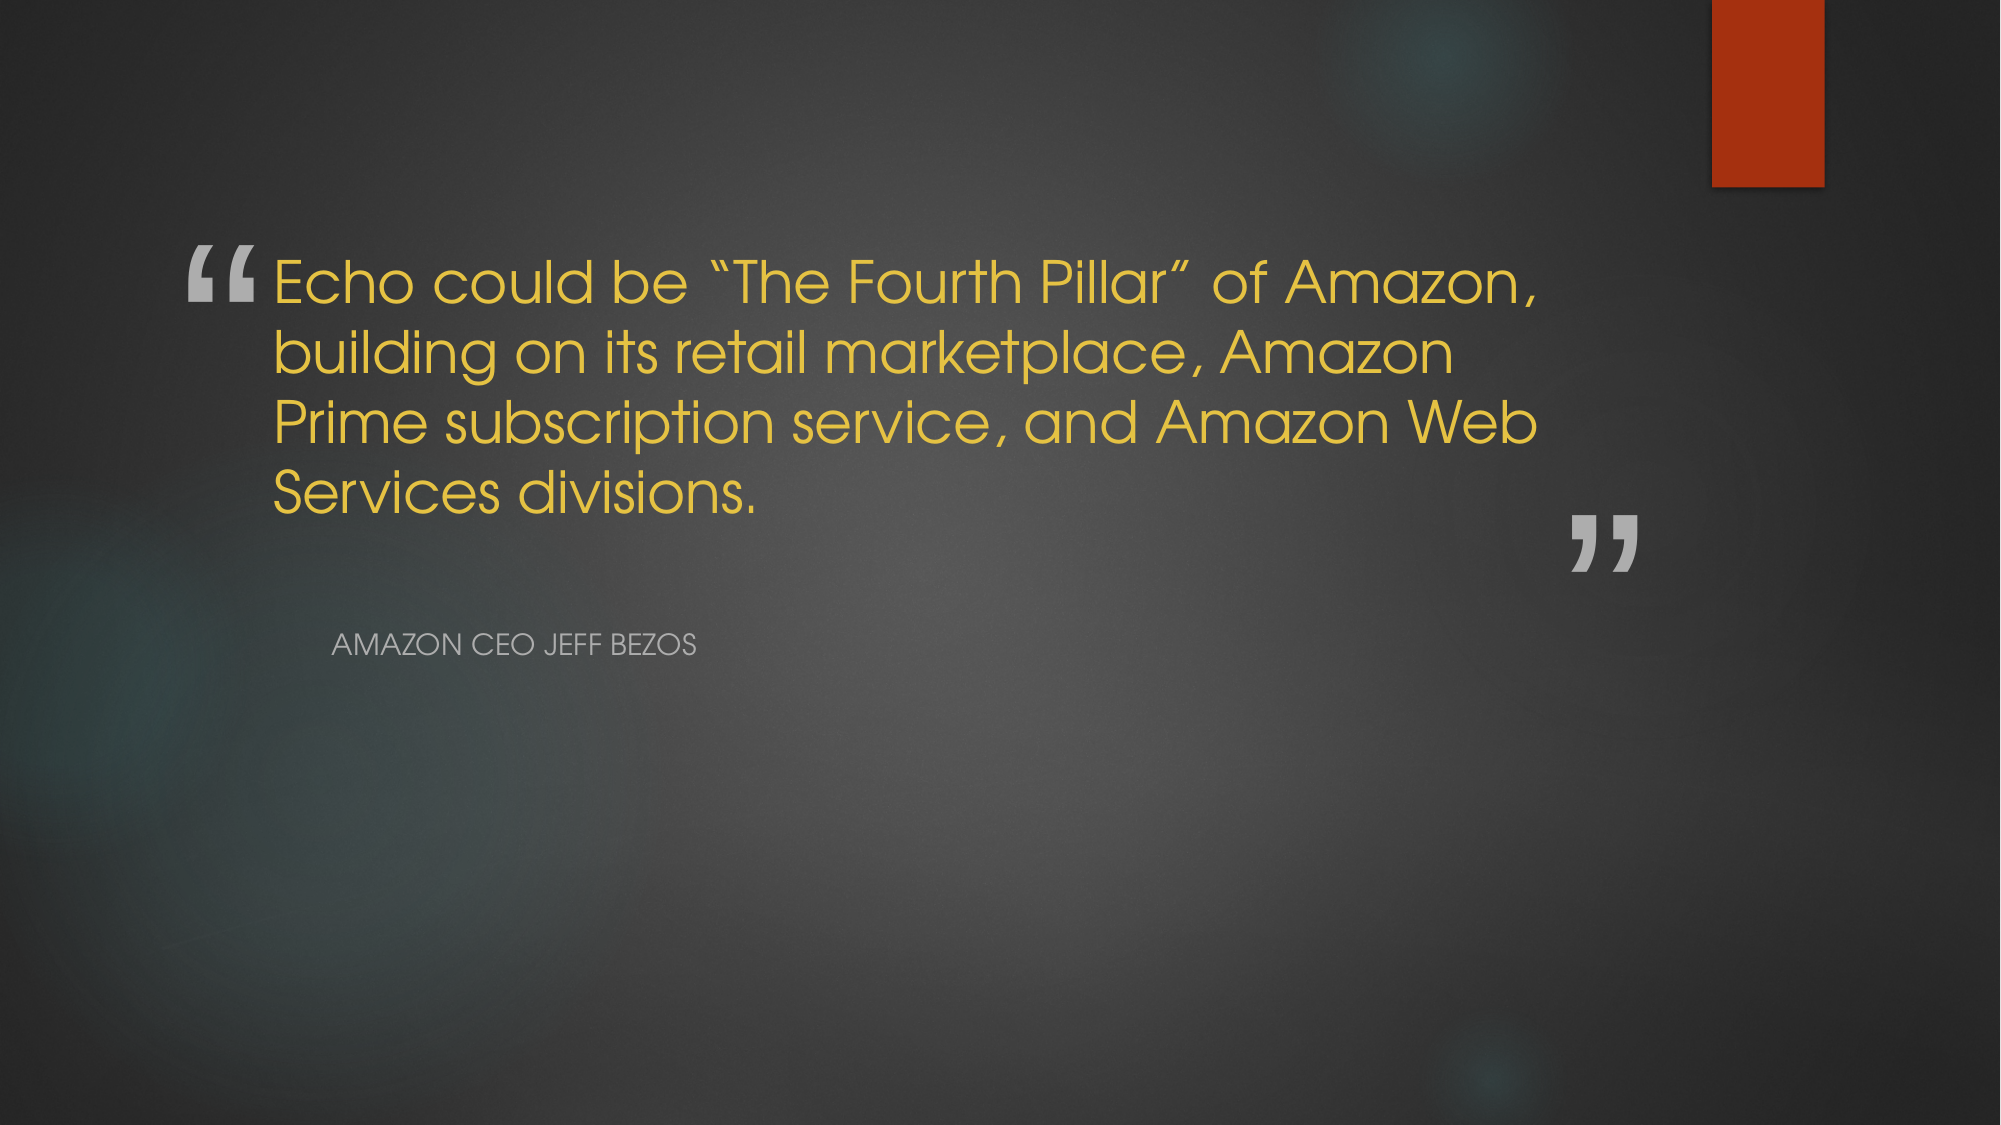

# Echo could be “The Fourth Pillar” of Amazon, building on its retail marketplace, Amazon Prime subscription service, and Amazon Web Services divisions.
Amazon CEO Jeff Bezos